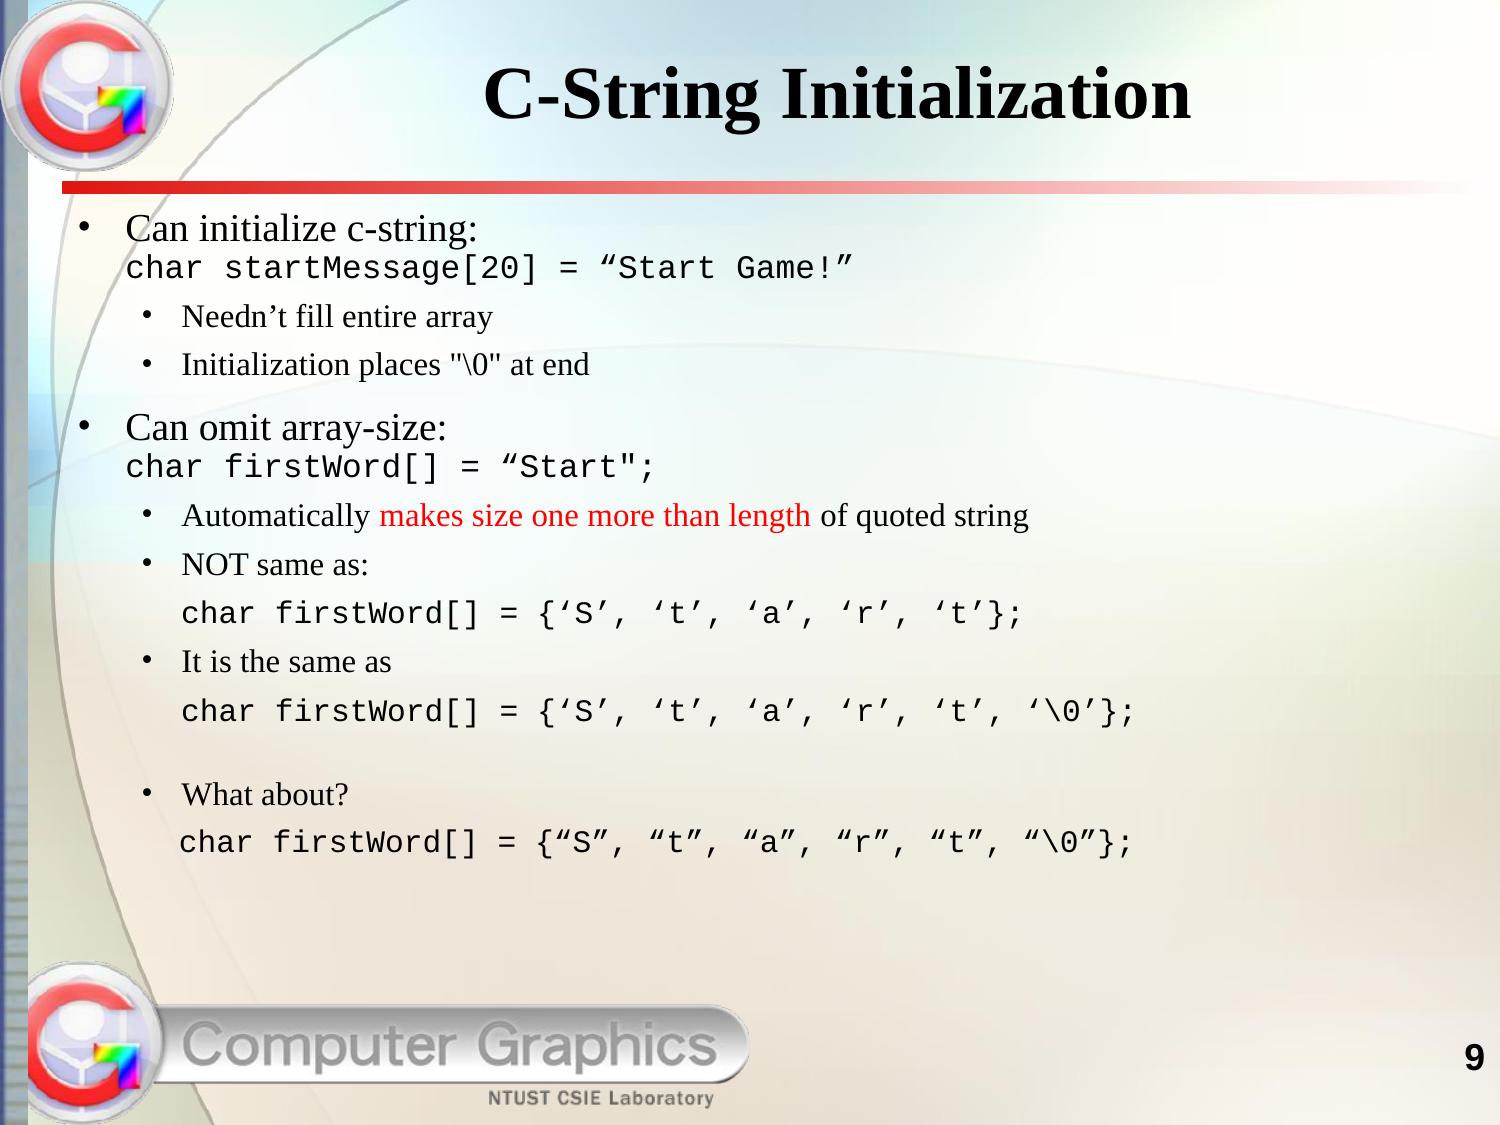

# C-String Initialization
Can initialize c-string:
char startMessage[20] = “Start Game!”
Needn’t fill entire array
Initialization places "\0" at end
Can omit array-size:
char firstWord[] = “Start";
Automatically makes size one more than length of quoted string
NOT same as:
  char firstWord[] = {‘S’, ‘t’, ‘a’, ‘r’, ‘t’};
It is the same as
  char firstWord[] = {‘S’, ‘t’, ‘a’, ‘r’, ‘t’, ‘\0’};
What about?
  char firstWord[] = {“S”, “t”, “a”, “r”, “t”, “\0”};

9